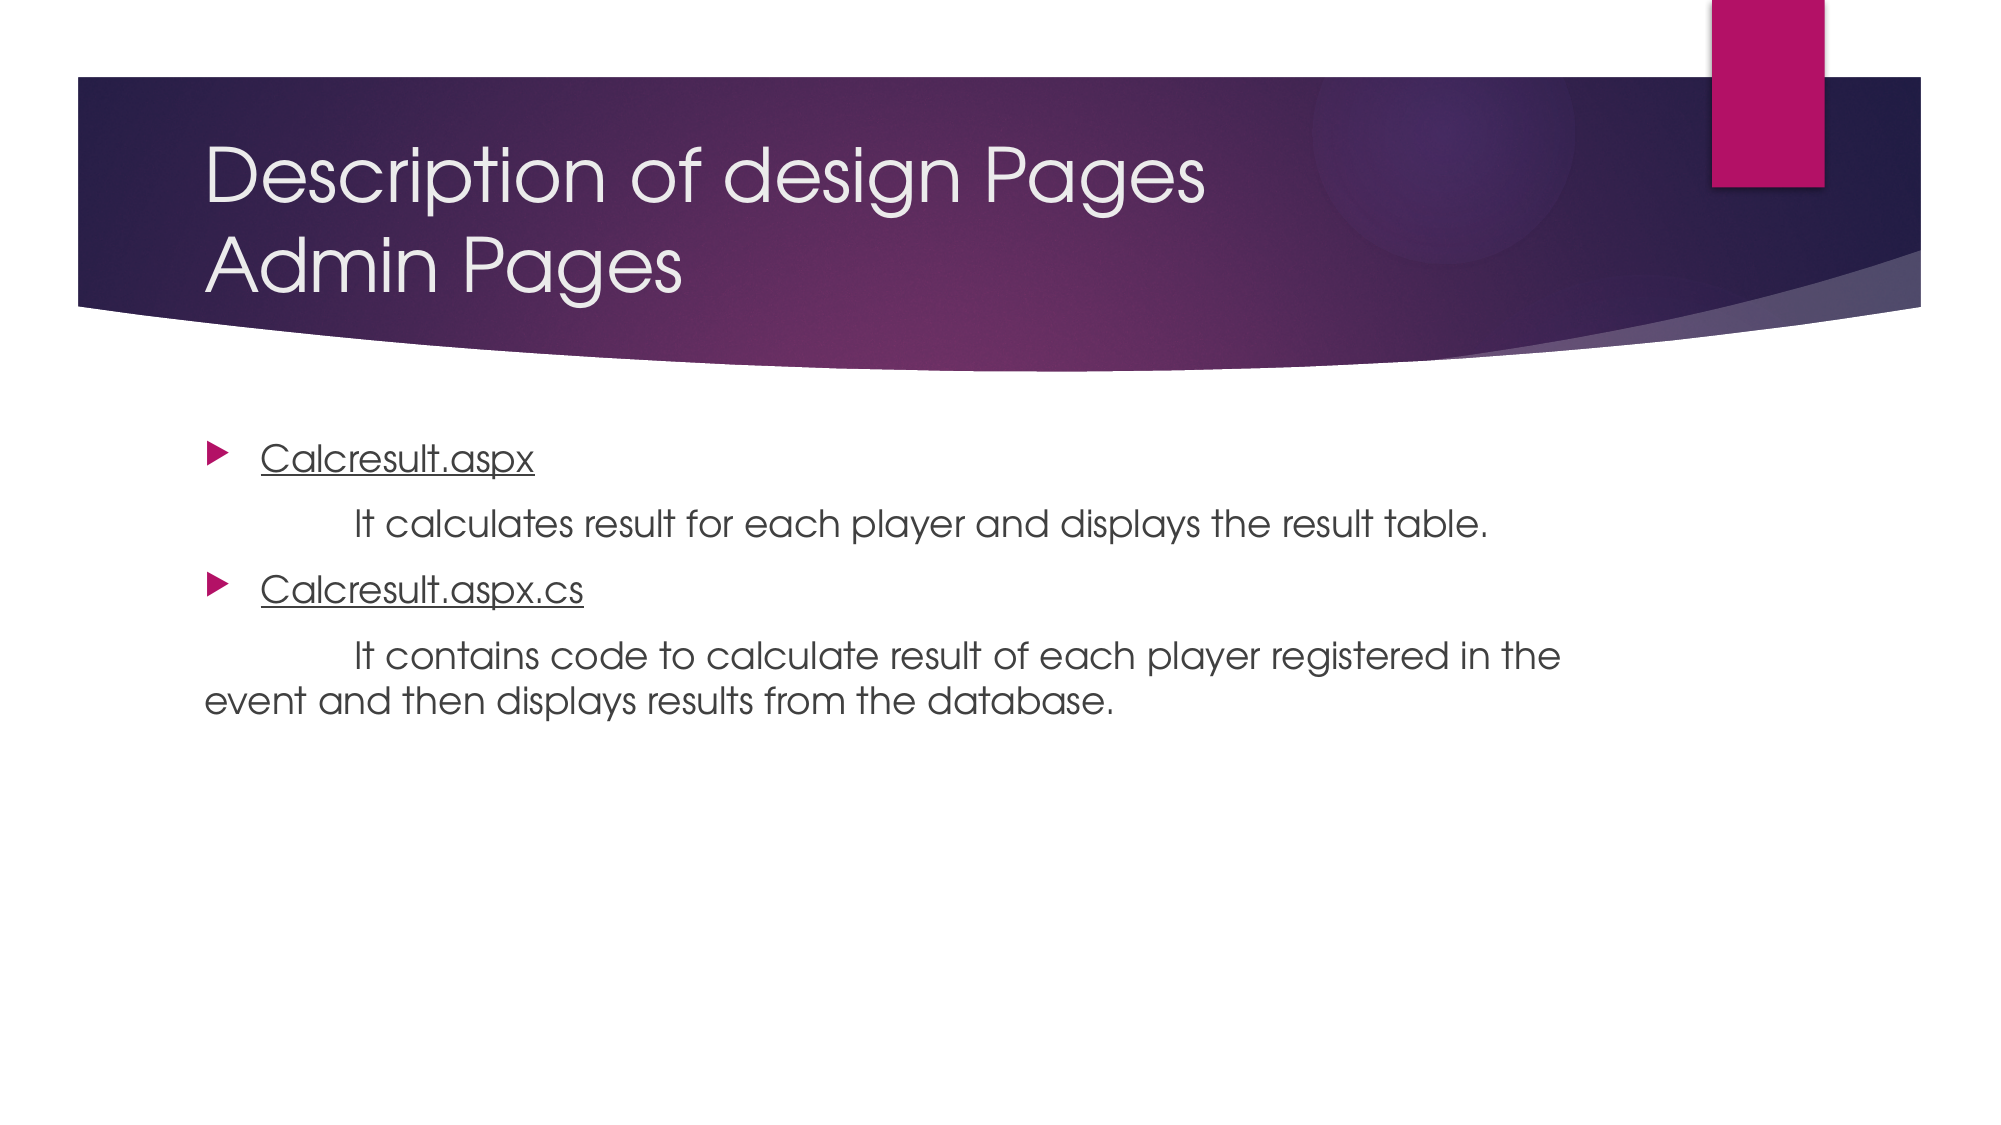

# Description of design Pages Admin Pages
Calcresult.aspx
	It calculates result for each player and displays the result table.
Calcresult.aspx.cs
	It contains code to calculate result of each player registered in the event and then displays results from the database.